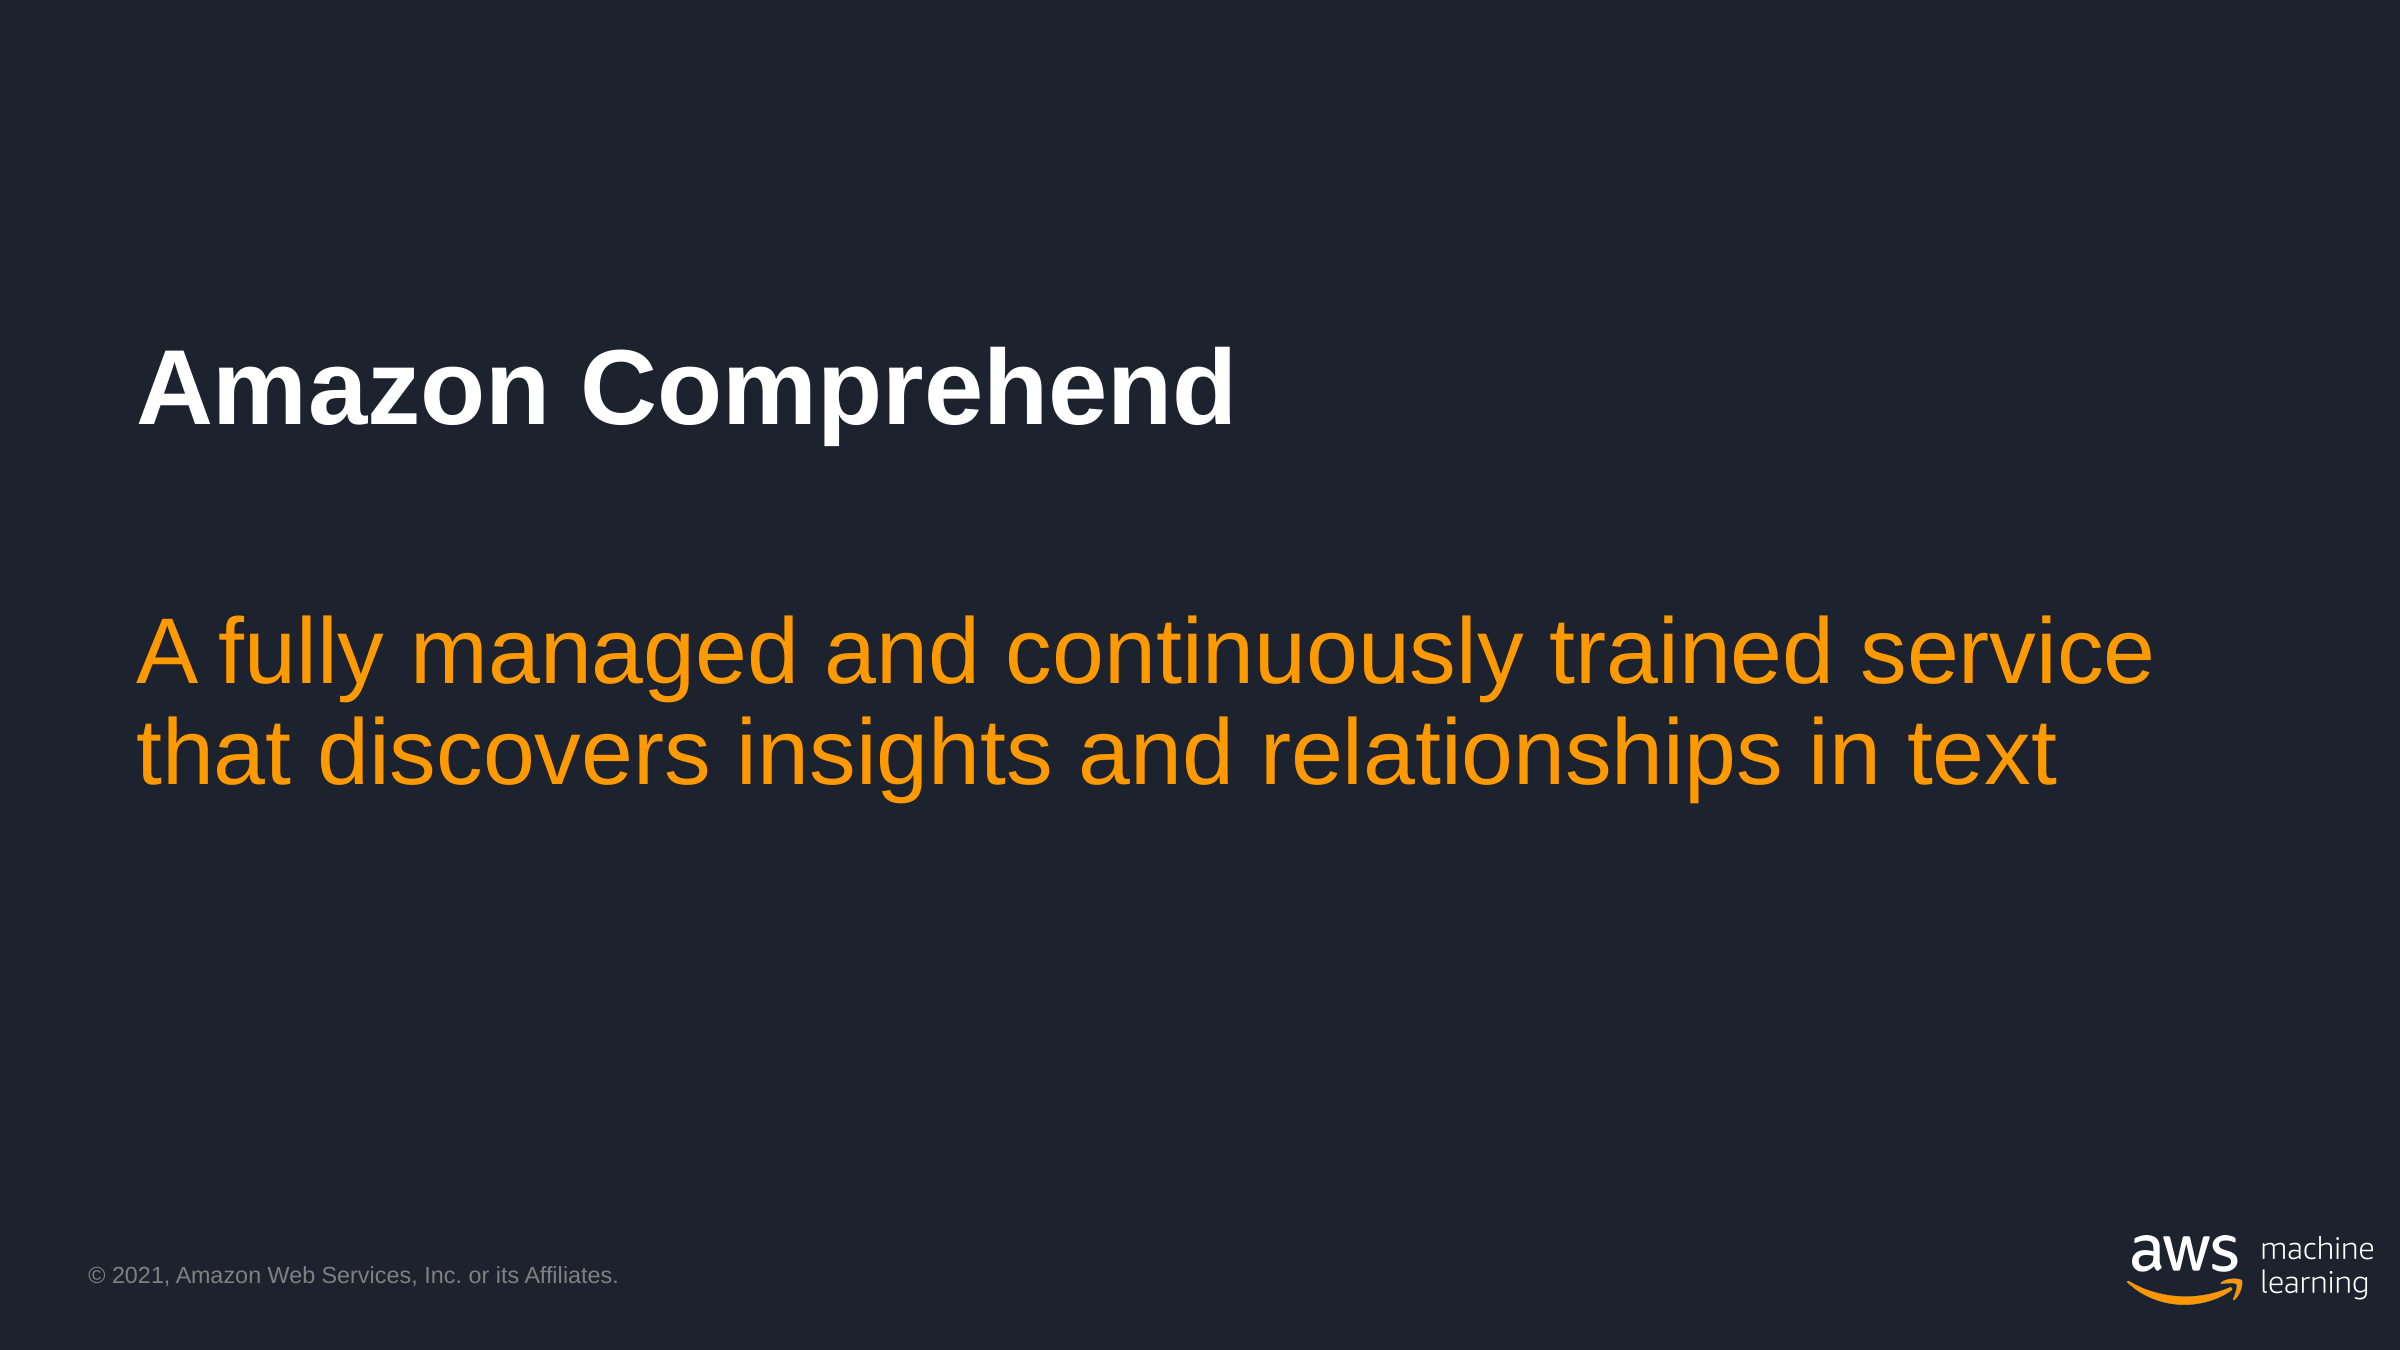

Amazon Comprehend

A fully managed and continuously trained service that discovers insights and relationships in text